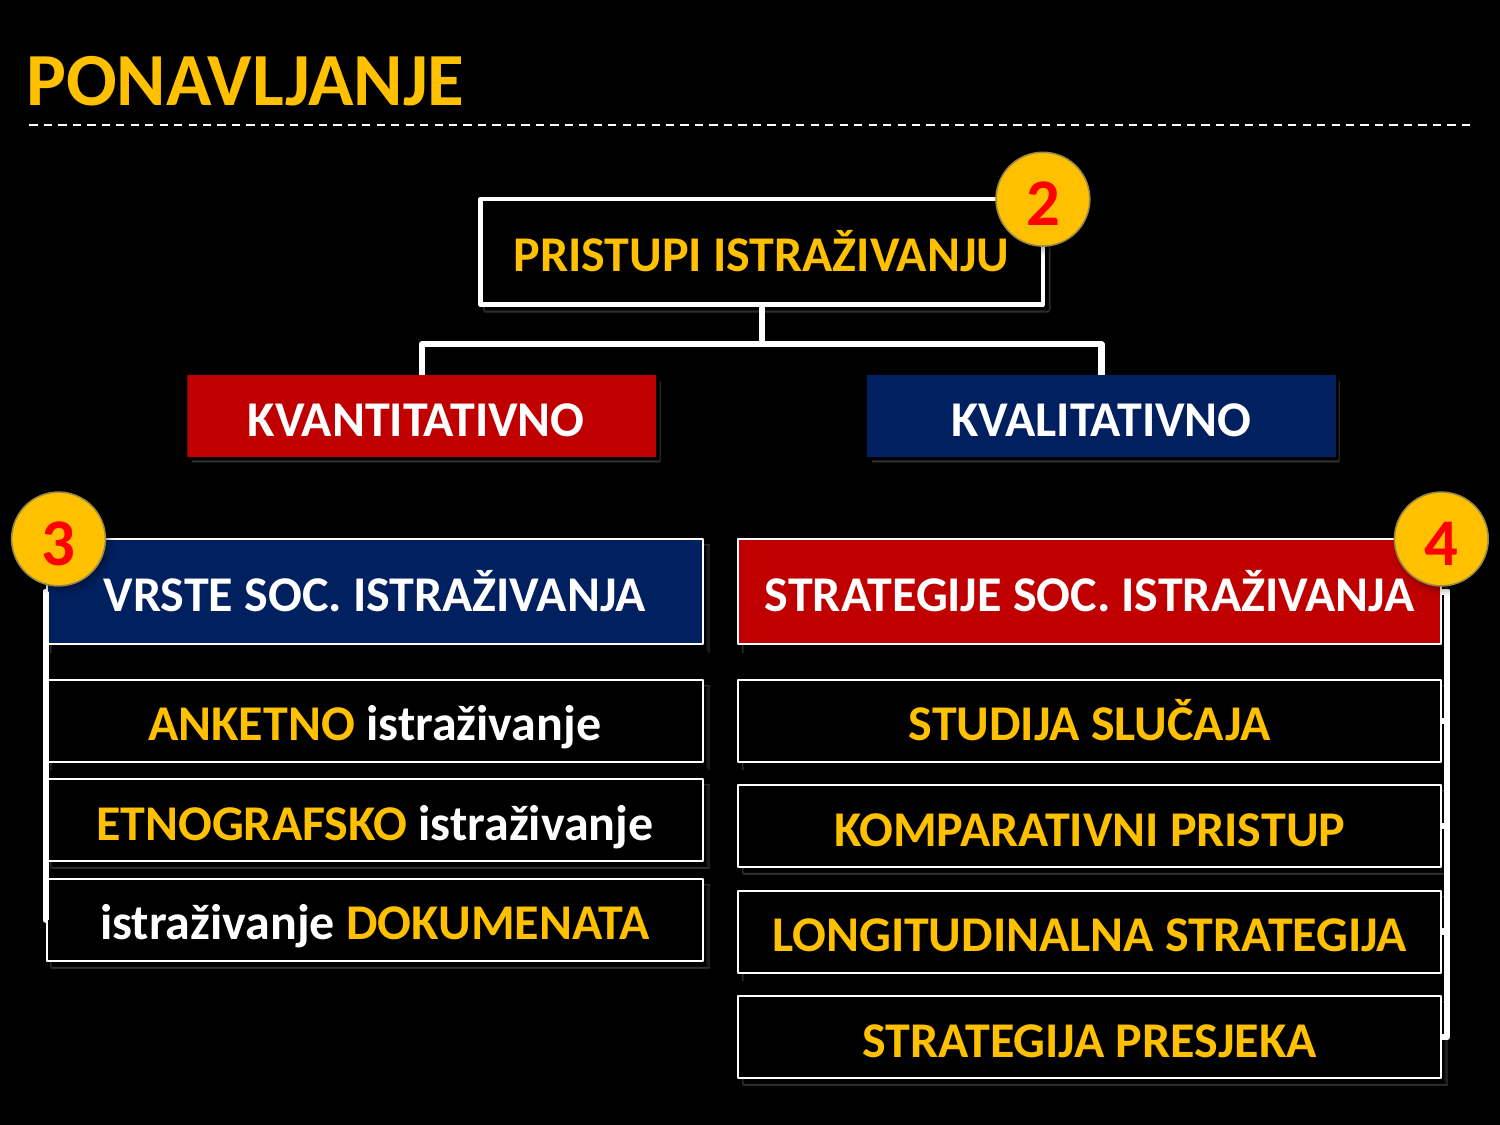

# PONAVLJANJE
2
PRISTUPI ISTRAŽIVANJU
KVANTITATIVNO
KVALITATIVNO
3
4
VRSTE SOC. ISTRAŽIVANJA
STRATEGIJE SOC. ISTRAŽIVANJA
ANKETNO istraživanje
STUDIJA SLUČAJA
ETNOGRAFSKO istraživanje
KOMPARATIVNI PRISTUP
istraživanje DOKUMENATA
LONGITUDINALNA STRATEGIJA
STRATEGIJA PRESJEKA